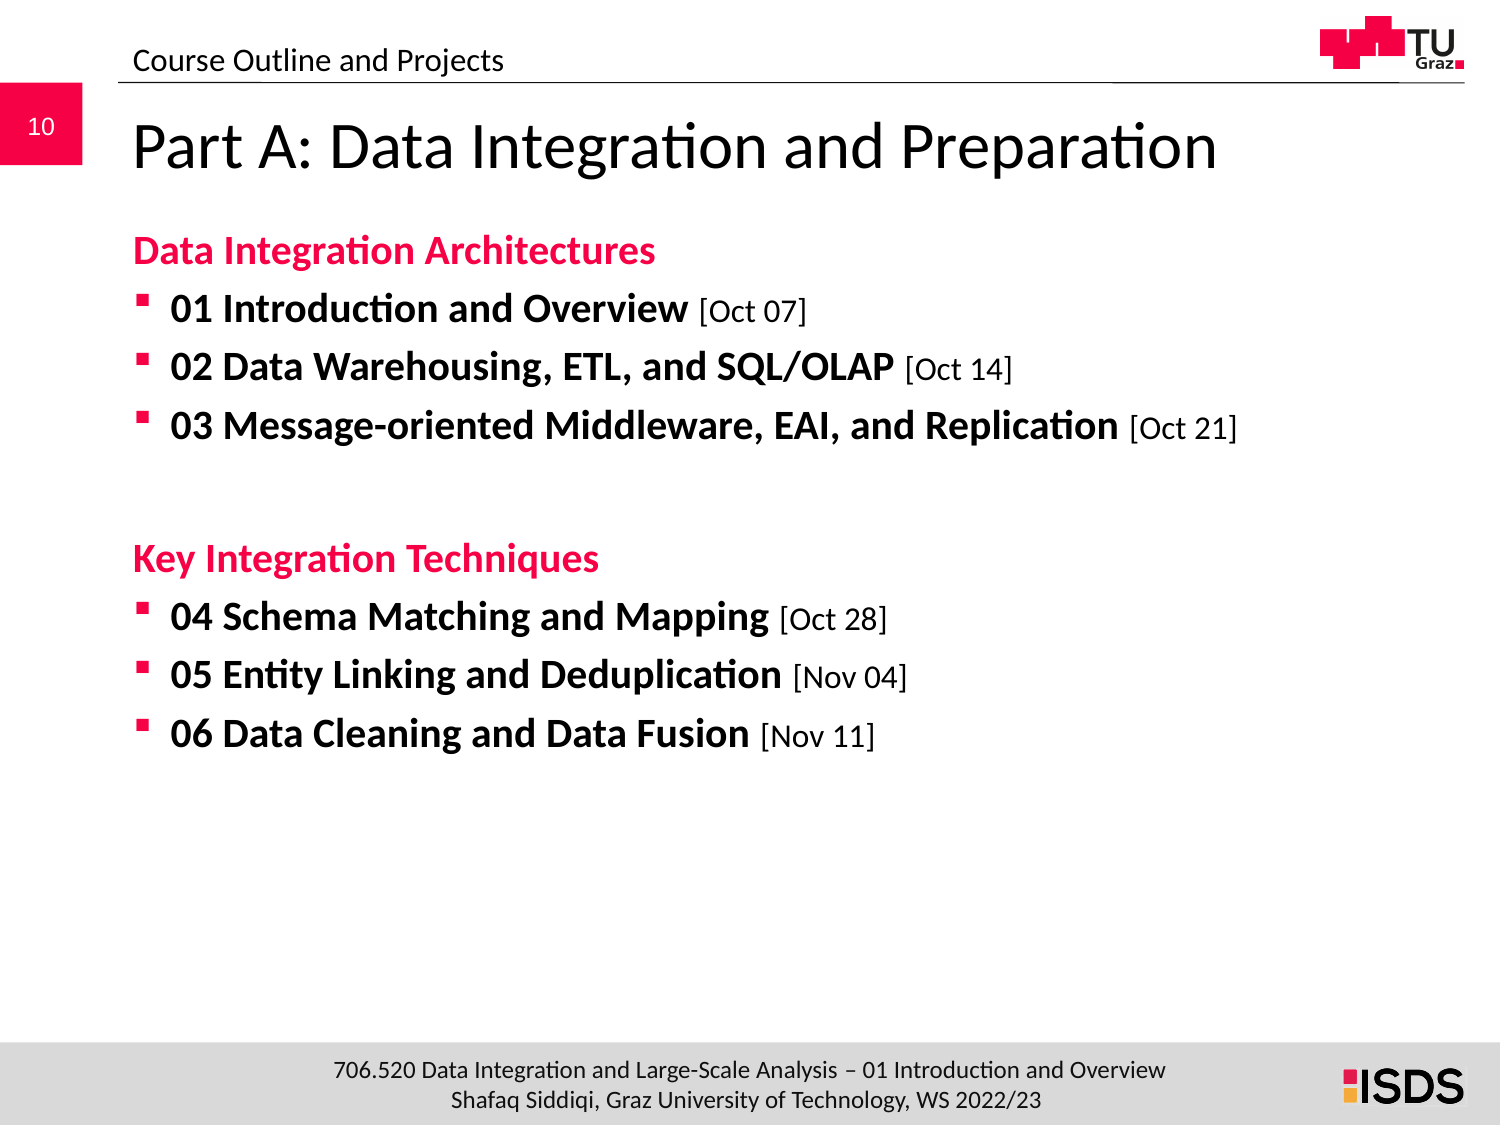

Course Outline and Projects
# Part A: Data Integration and Preparation
Data Integration Architectures
01 Introduction and Overview [Oct 07]
02 Data Warehousing, ETL, and SQL/OLAP [Oct 14]
03 Message-oriented Middleware, EAI, and Replication [Oct 21]

Key Integration Techniques
04 Schema Matching and Mapping [Oct 28]
05 Entity Linking and Deduplication [Nov 04]
06 Data Cleaning and Data Fusion [Nov 11]